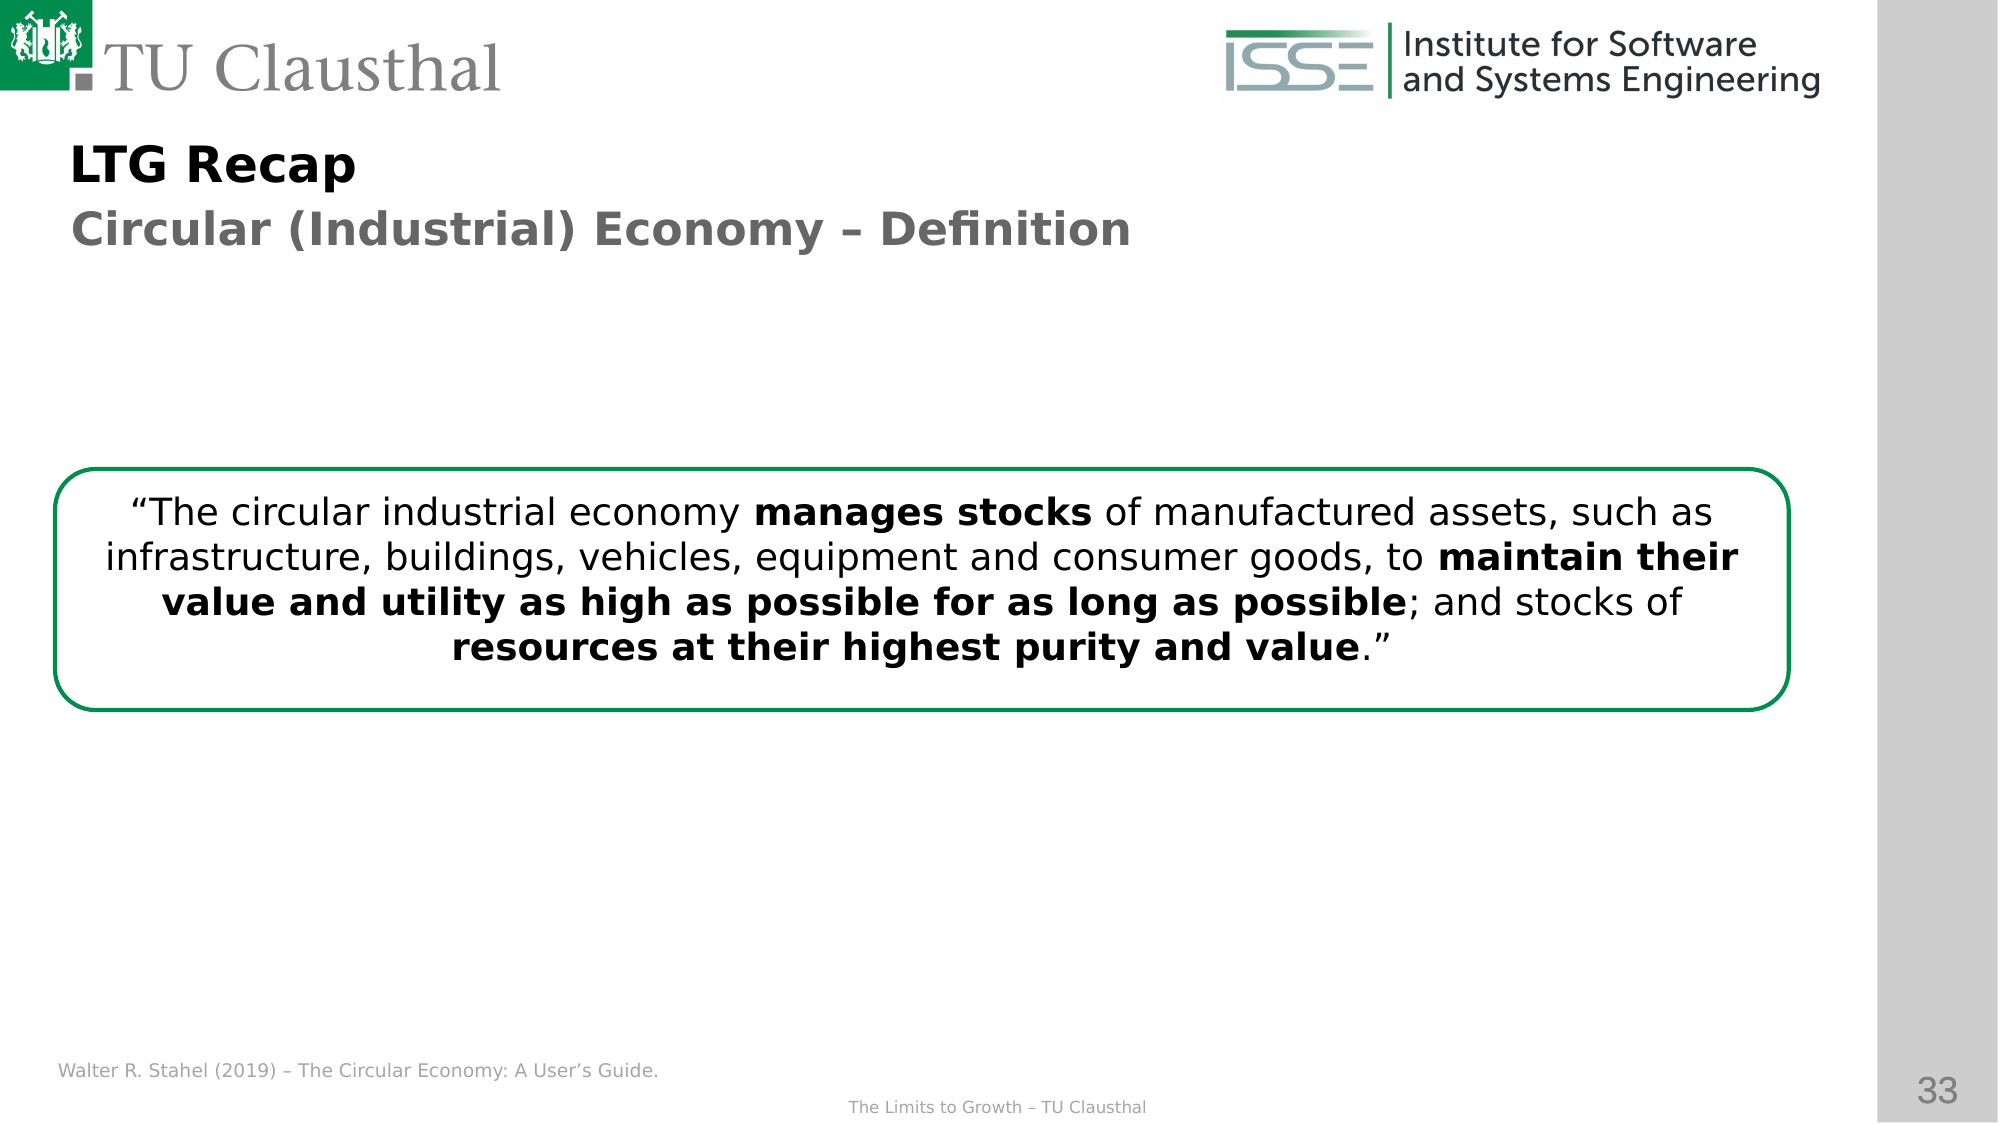

LTG Recap
Circular (Industrial) Economy – Definition
“The circular industrial economy manages stocks of manufactured assets, such as infrastructure, buildings, vehicles, equipment and consumer goods, to maintain their value and utility as high as possible for as long as possible; and stocks of resources at their highest purity and value.”
Walter R. Stahel (2019) – The Circular Economy: A User’s Guide.